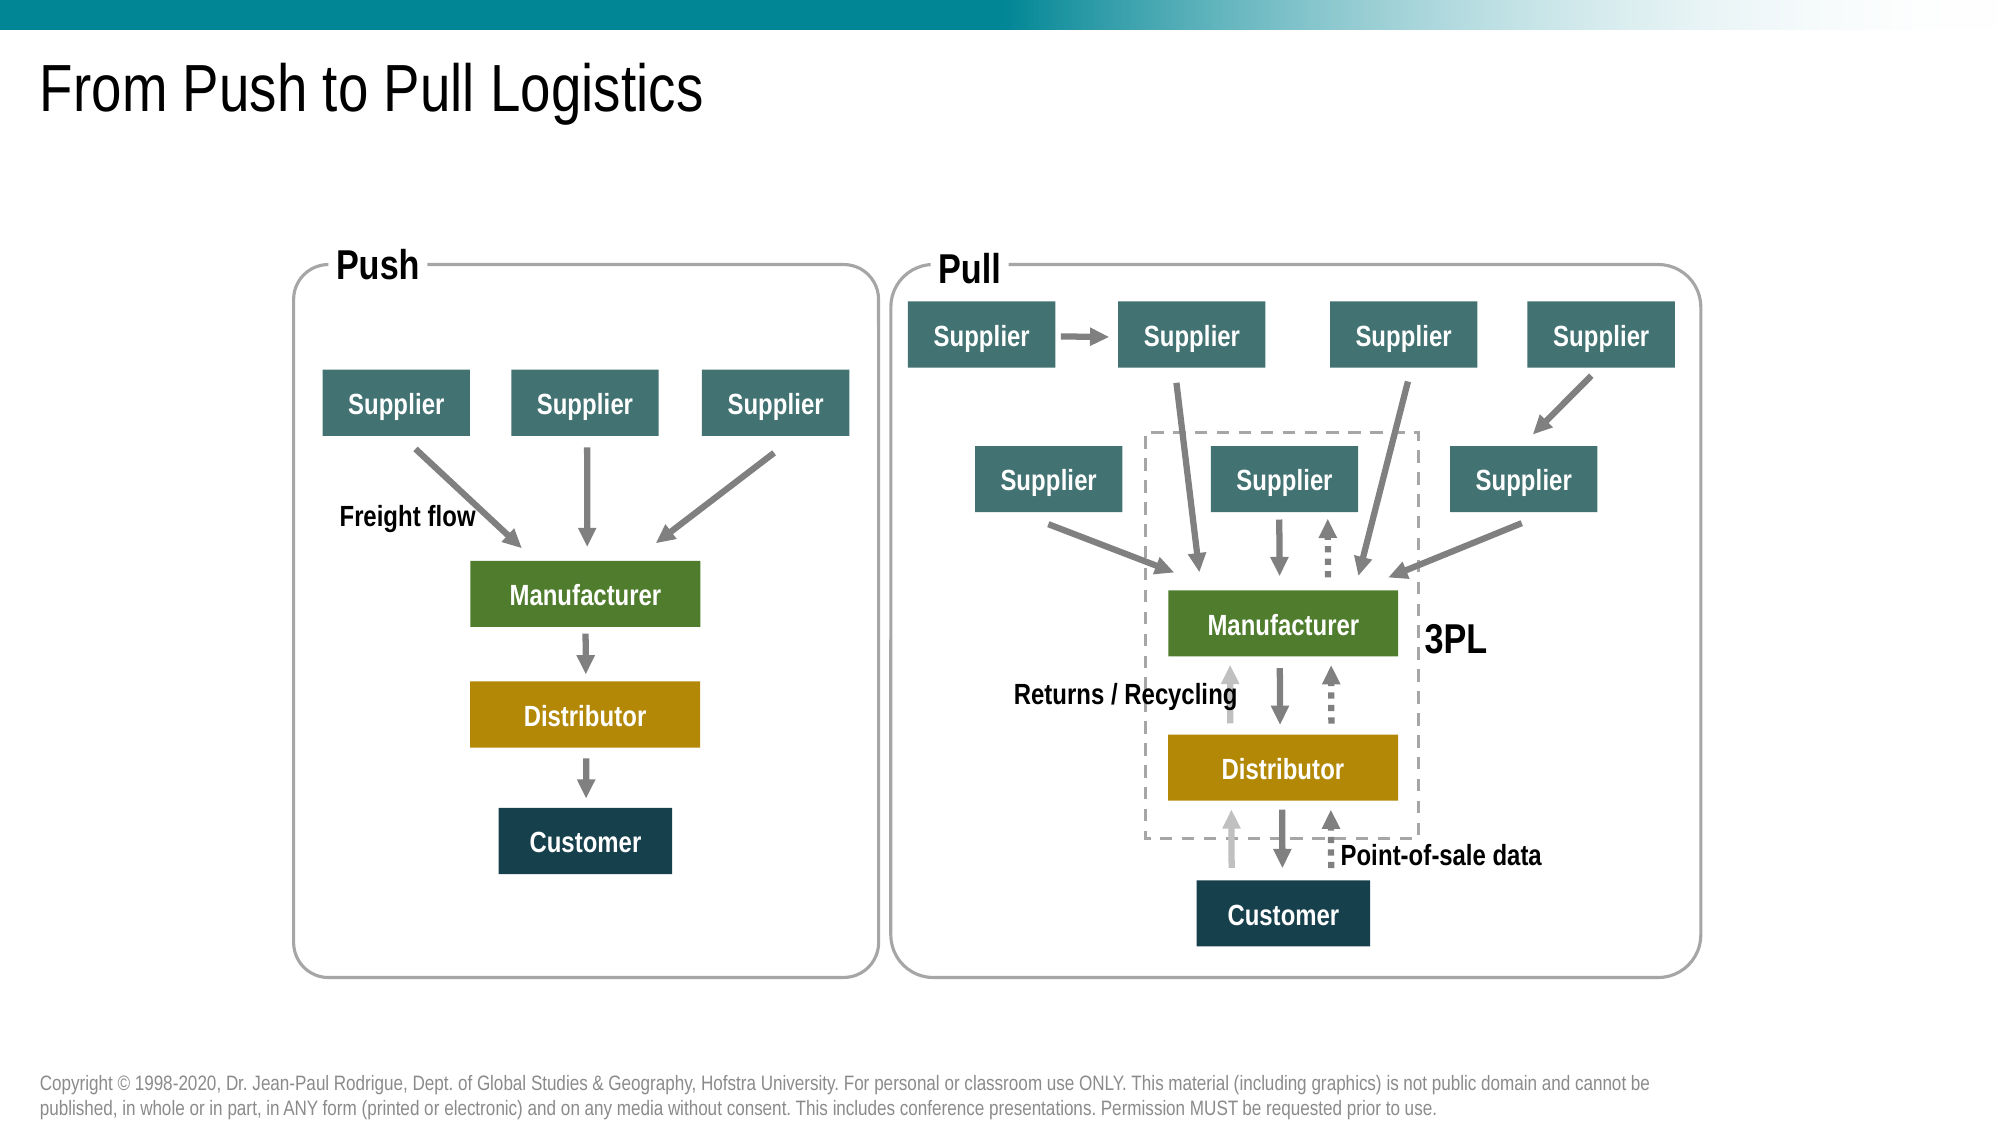

# From Push to Pull Logistics
Push
Pull

Supplier
Supplier
Supplier
Supplier

Supplier
Supplier
Supplier

Supplier
Supplier
Supplier

Freight flow

Manufacturer
Manufacturer
3PL

Returns / Recycling
Distributor
Distributor

Customer

Point-of-sale data
Customer
Copyright © 1998-2020, Dr. Jean-Paul Rodrigue, Dept. of Global Studies & Geography, Hofstra University. For personal or classroom use ONLY. This material (including graphics) is not public domain and cannot be published, in whole or in part, in ANY form (printed or electronic) and on any media without consent. This includes conference presentations. Permission MUST be requested prior to use.